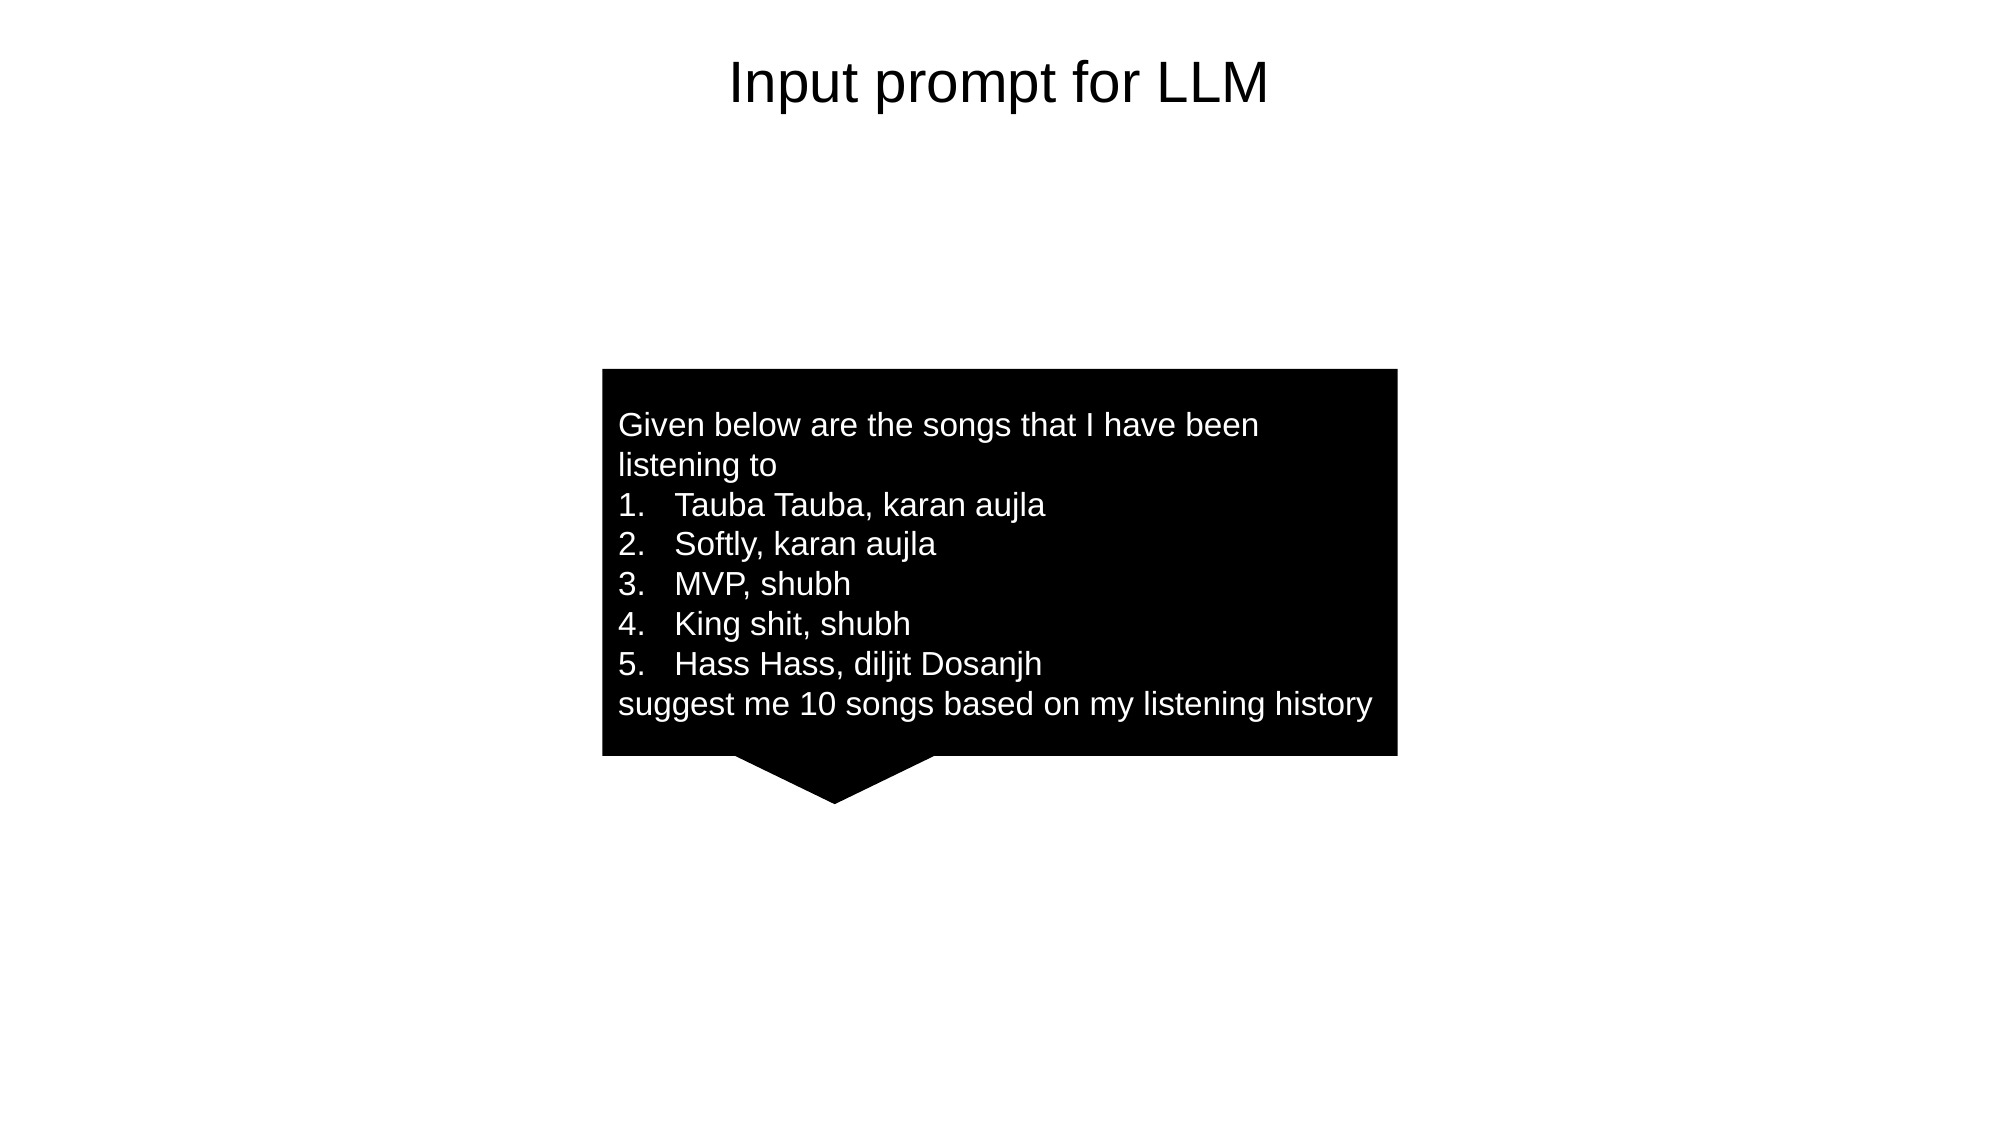

Input prompt for LLM
# Overcoming nervousness
Given below are the songs that I have been listening to
Tauba Tauba, karan aujla
Softly, karan aujla
MVP, shubh
King shit, shubh
Hass Hass, diljit Dosanjh
suggest me 10 songs based on my listening history